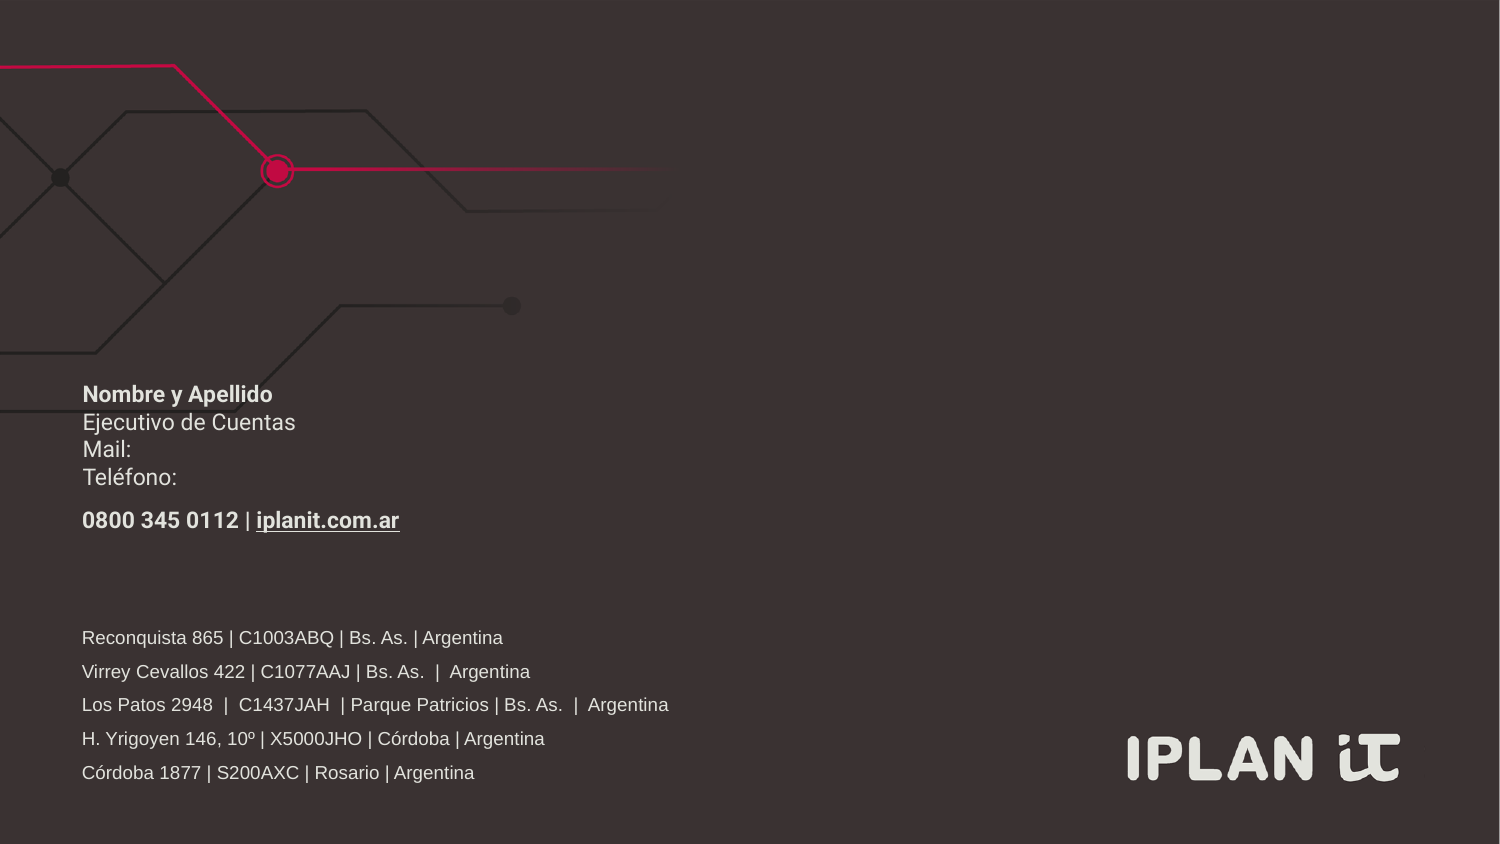

Nombre y Apellido
Ejecutivo de Cuentas
Mail:
Teléfono:

0800 345 0112 | iplanit.com.ar

Reconquista 865 | C1003ABQ | Bs. As. | Argentina
Virrey Cevallos 422 | C1077AAJ | Bs. As.  |  Argentina
Los Patos 2948  |  C1437JAH  | Parque Patricios | Bs. As.  |  Argentina
H. Yrigoyen 146, 10º | X5000JHO | Córdoba | Argentina
Córdoba 1877 | S200AXC | Rosario | Argentina